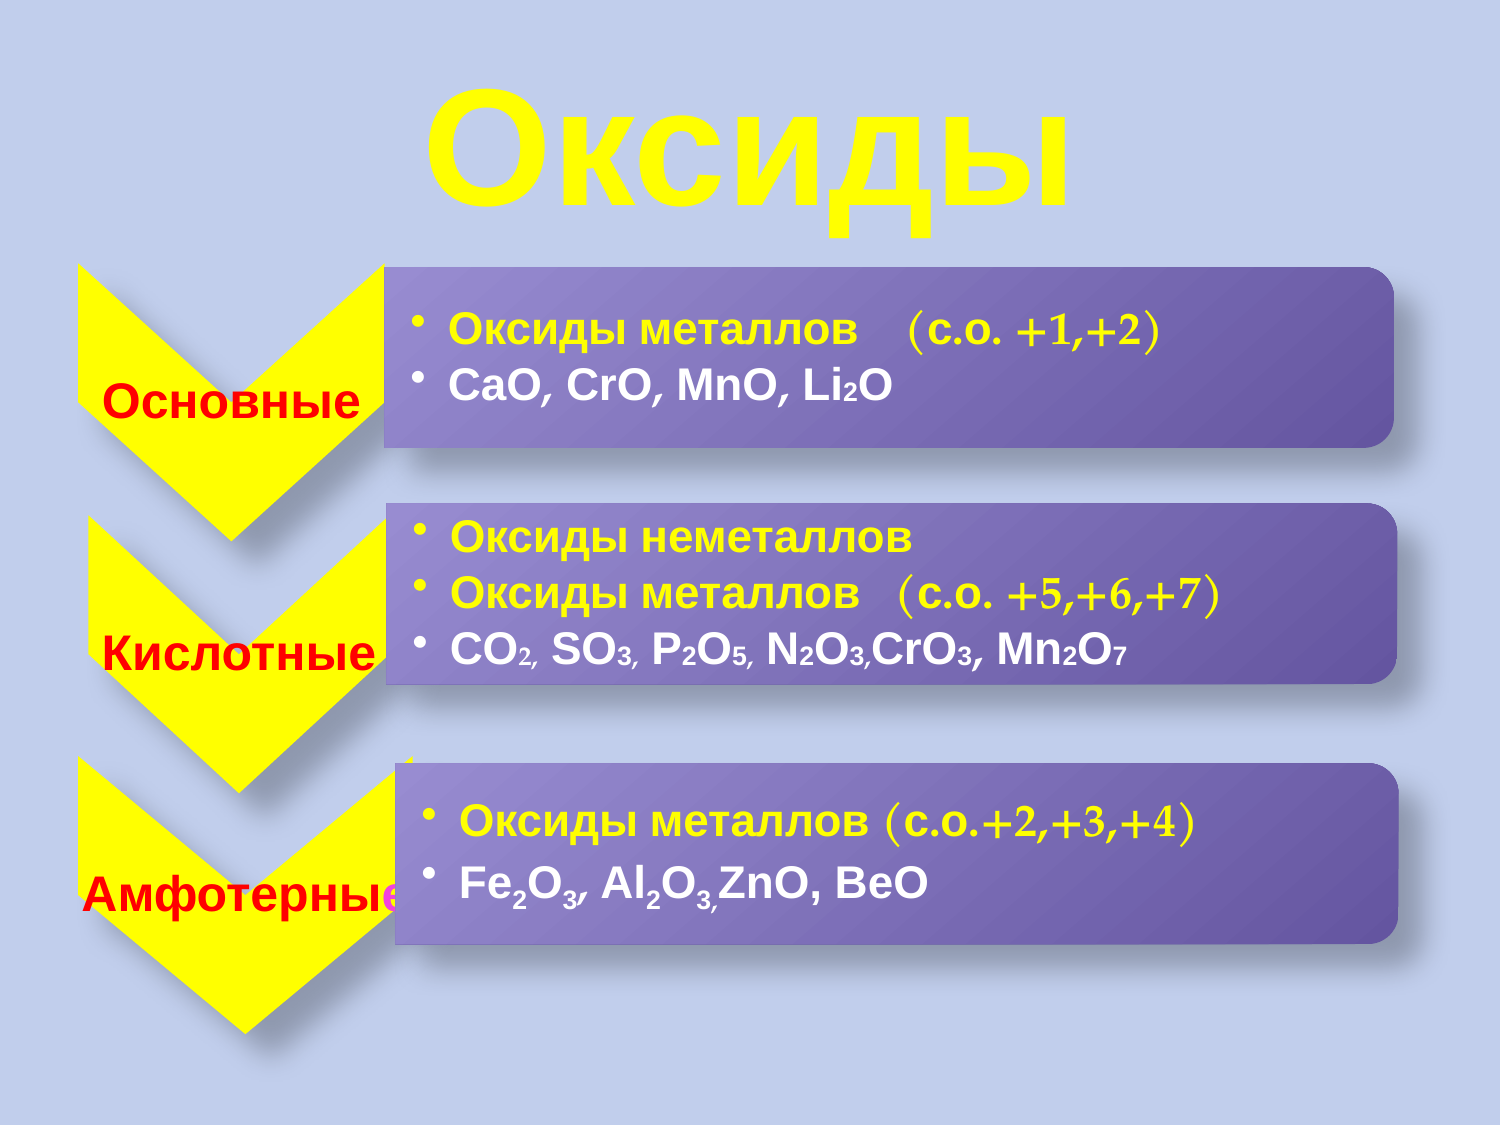

# Оксиды
Основные
Оксиды металлов    (с.о. +1,+2)
CaO, CrO, MnO, Li2O
Кислотные
Оксиды неметаллов
Оксиды металлов   (с.о. +5,+6,+7)
СO2, SO3, P2O5, N2O3,CrO3, Mn2O7
Амфотерные
Оксиды металлов (с.о.+2,+3,+4)
Fe2O3, Al2O3,ZnO, BeO